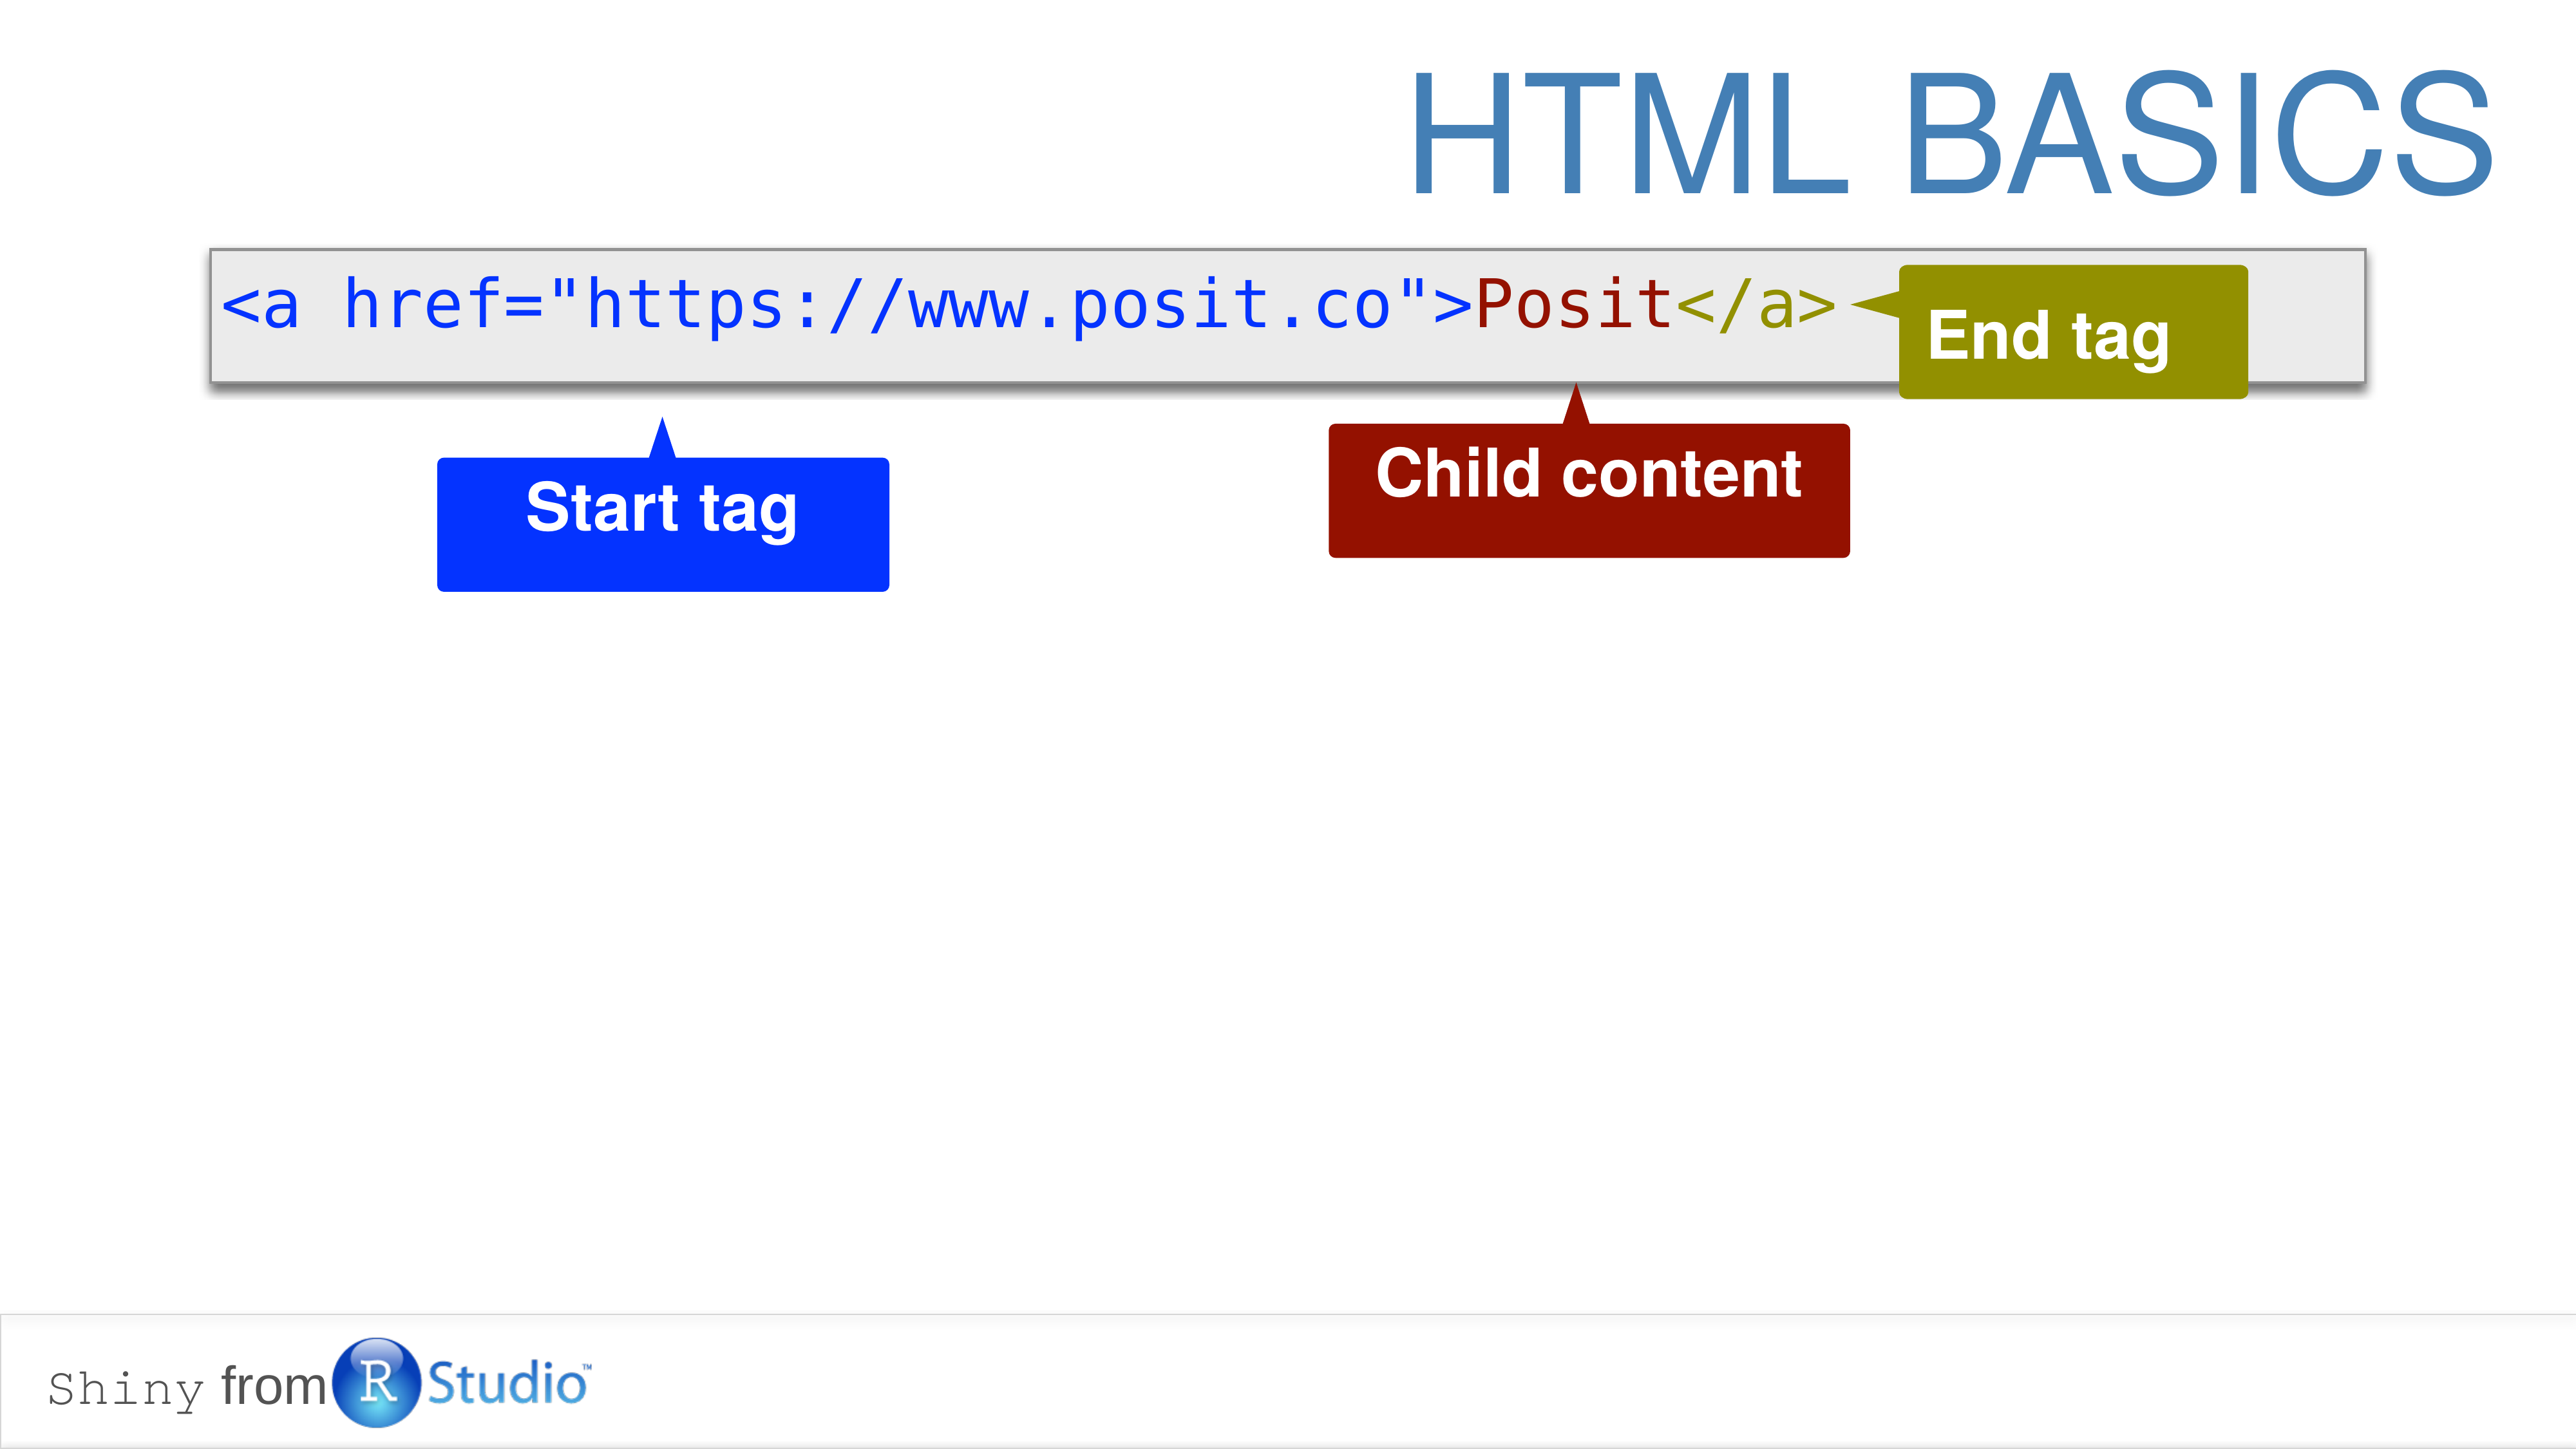

# HTML Basics
<a href="https://www.posit.co">Posit</a>
End tag
Child content
Start tag